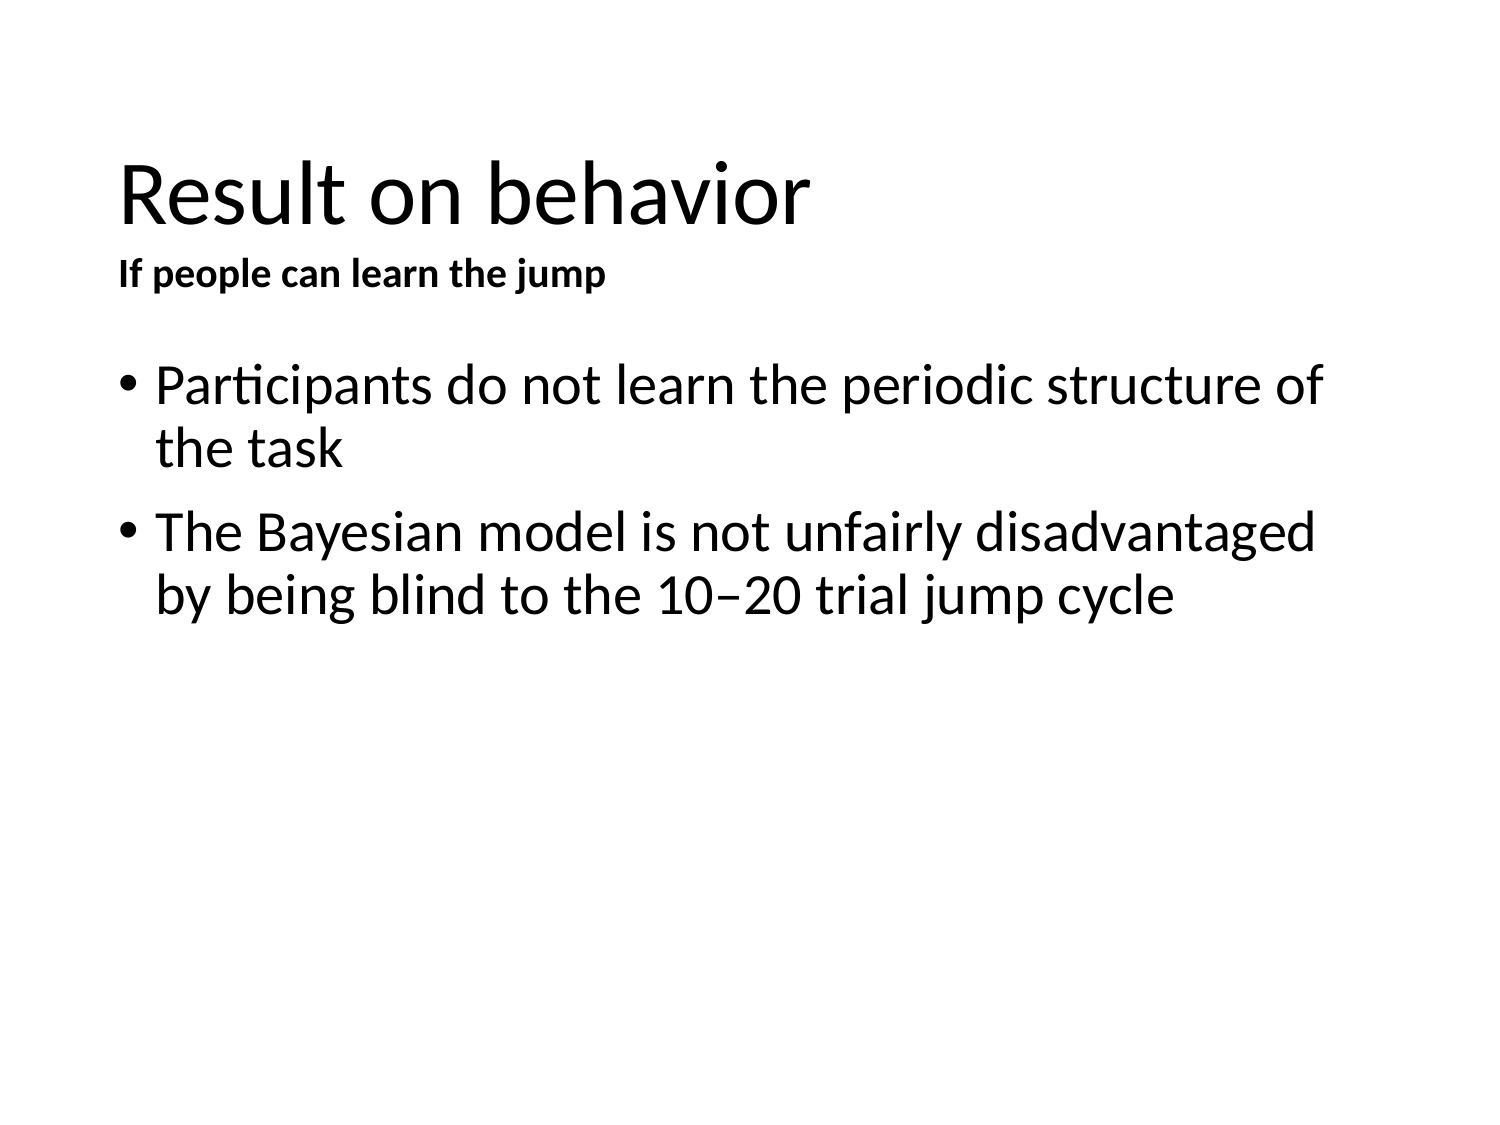

# Result on behavior
If people can learn the jump
Participants do not learn the periodic structure of the task
The Bayesian model is not unfairly disadvantaged by being blind to the 10–20 trial jump cycle